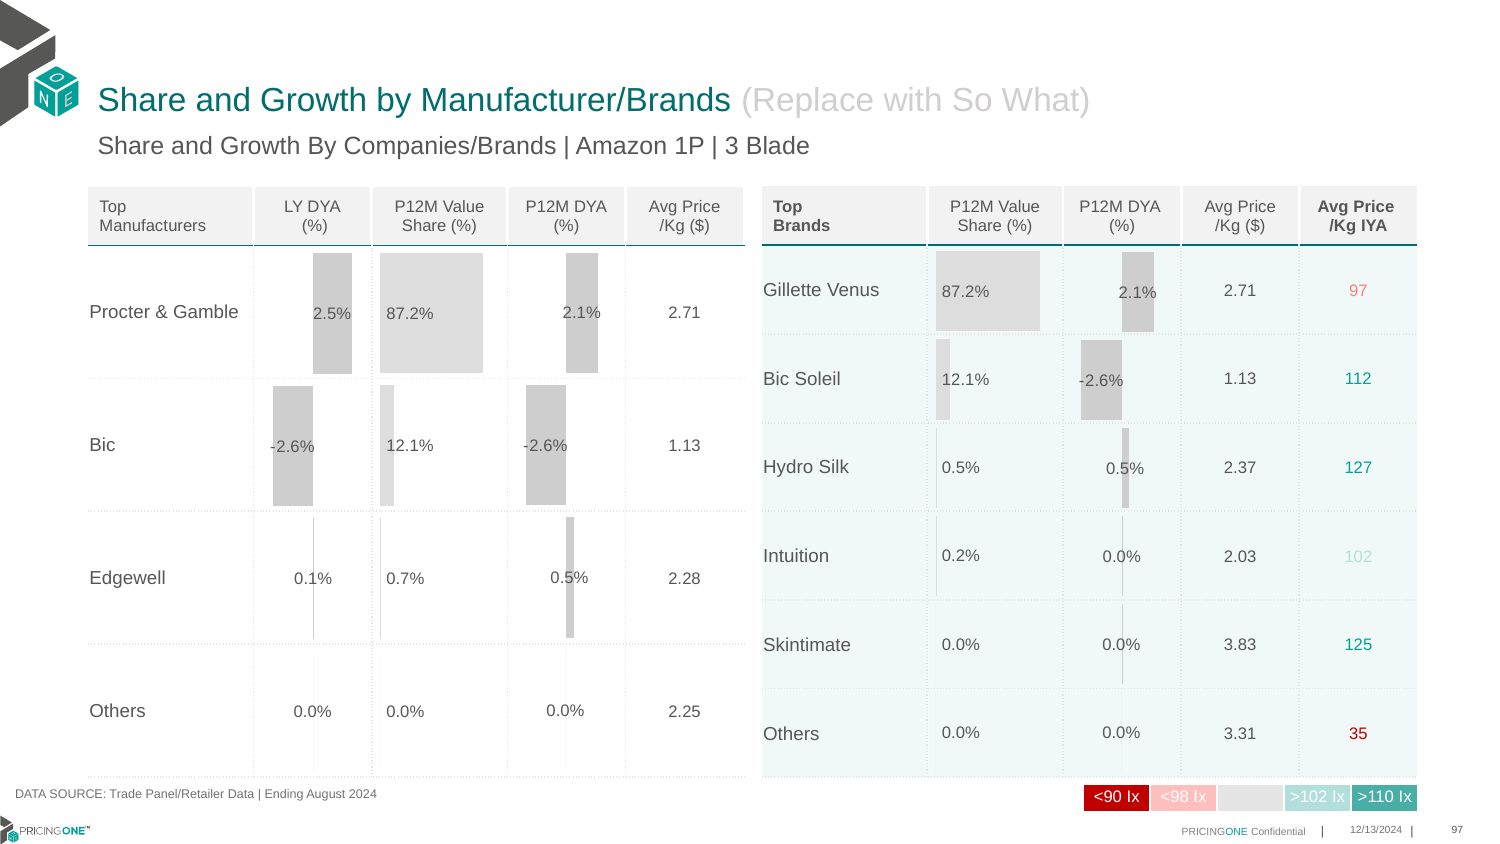

# Share and Growth by Manufacturer/Brands (Replace with So What)

Share and Growth By Companies/Brands | Amazon 1P | 3 Blade
| Top Brands | P12M Value Share (%) | P12M DYA (%) | Avg Price /Kg ($) | Avg Price /Kg IYA |
| --- | --- | --- | --- | --- |
| Gillette Venus |  |  | 2.71 | 97 |
| Bic Soleil |  |  | 1.13 | 112 |
| Hydro Silk |  |  | 2.37 | 127 |
| Intuition |  |  | 2.03 | 102 |
| Skintimate |  |  | 3.83 | 125 |
| Others |  |  | 3.31 | 35 |
| Top Manufacturers | LY DYA (%) | P12M Value Share (%) | P12M DYA (%) | Avg Price /Kg ($) |
| --- | --- | --- | --- | --- |
| Procter & Gamble |  |  |  | 2.71 |
| Bic |  |  |  | 1.13 |
| Edgewell |  |  |  | 2.28 |
| Others |  |  |  | 2.25 |

### Chart

| Category | Share DYA P12M |
|---|---|
|  | 0.02085913219823554 |

### Chart

| Category | Value Share P12M |
|---|---|
|  | 0.8722886614365722 |

### Chart

| Category | Share DYA LY |
|---|---|
|  | 0.02496878606203279 |

### Chart

| Category | Value Share |
|---|---|
|  | 0.8722886614365722 |

### Chart

| Category | Share DYA |
|---|---|
|  | 0.02085913219823554 |
DATA SOURCE: Trade Panel/Retailer Data | Ending August 2024
| <90 Ix | <98 Ix |  | >102 Ix | >110 Ix |
| --- | --- | --- | --- | --- |

12/13/2024
97